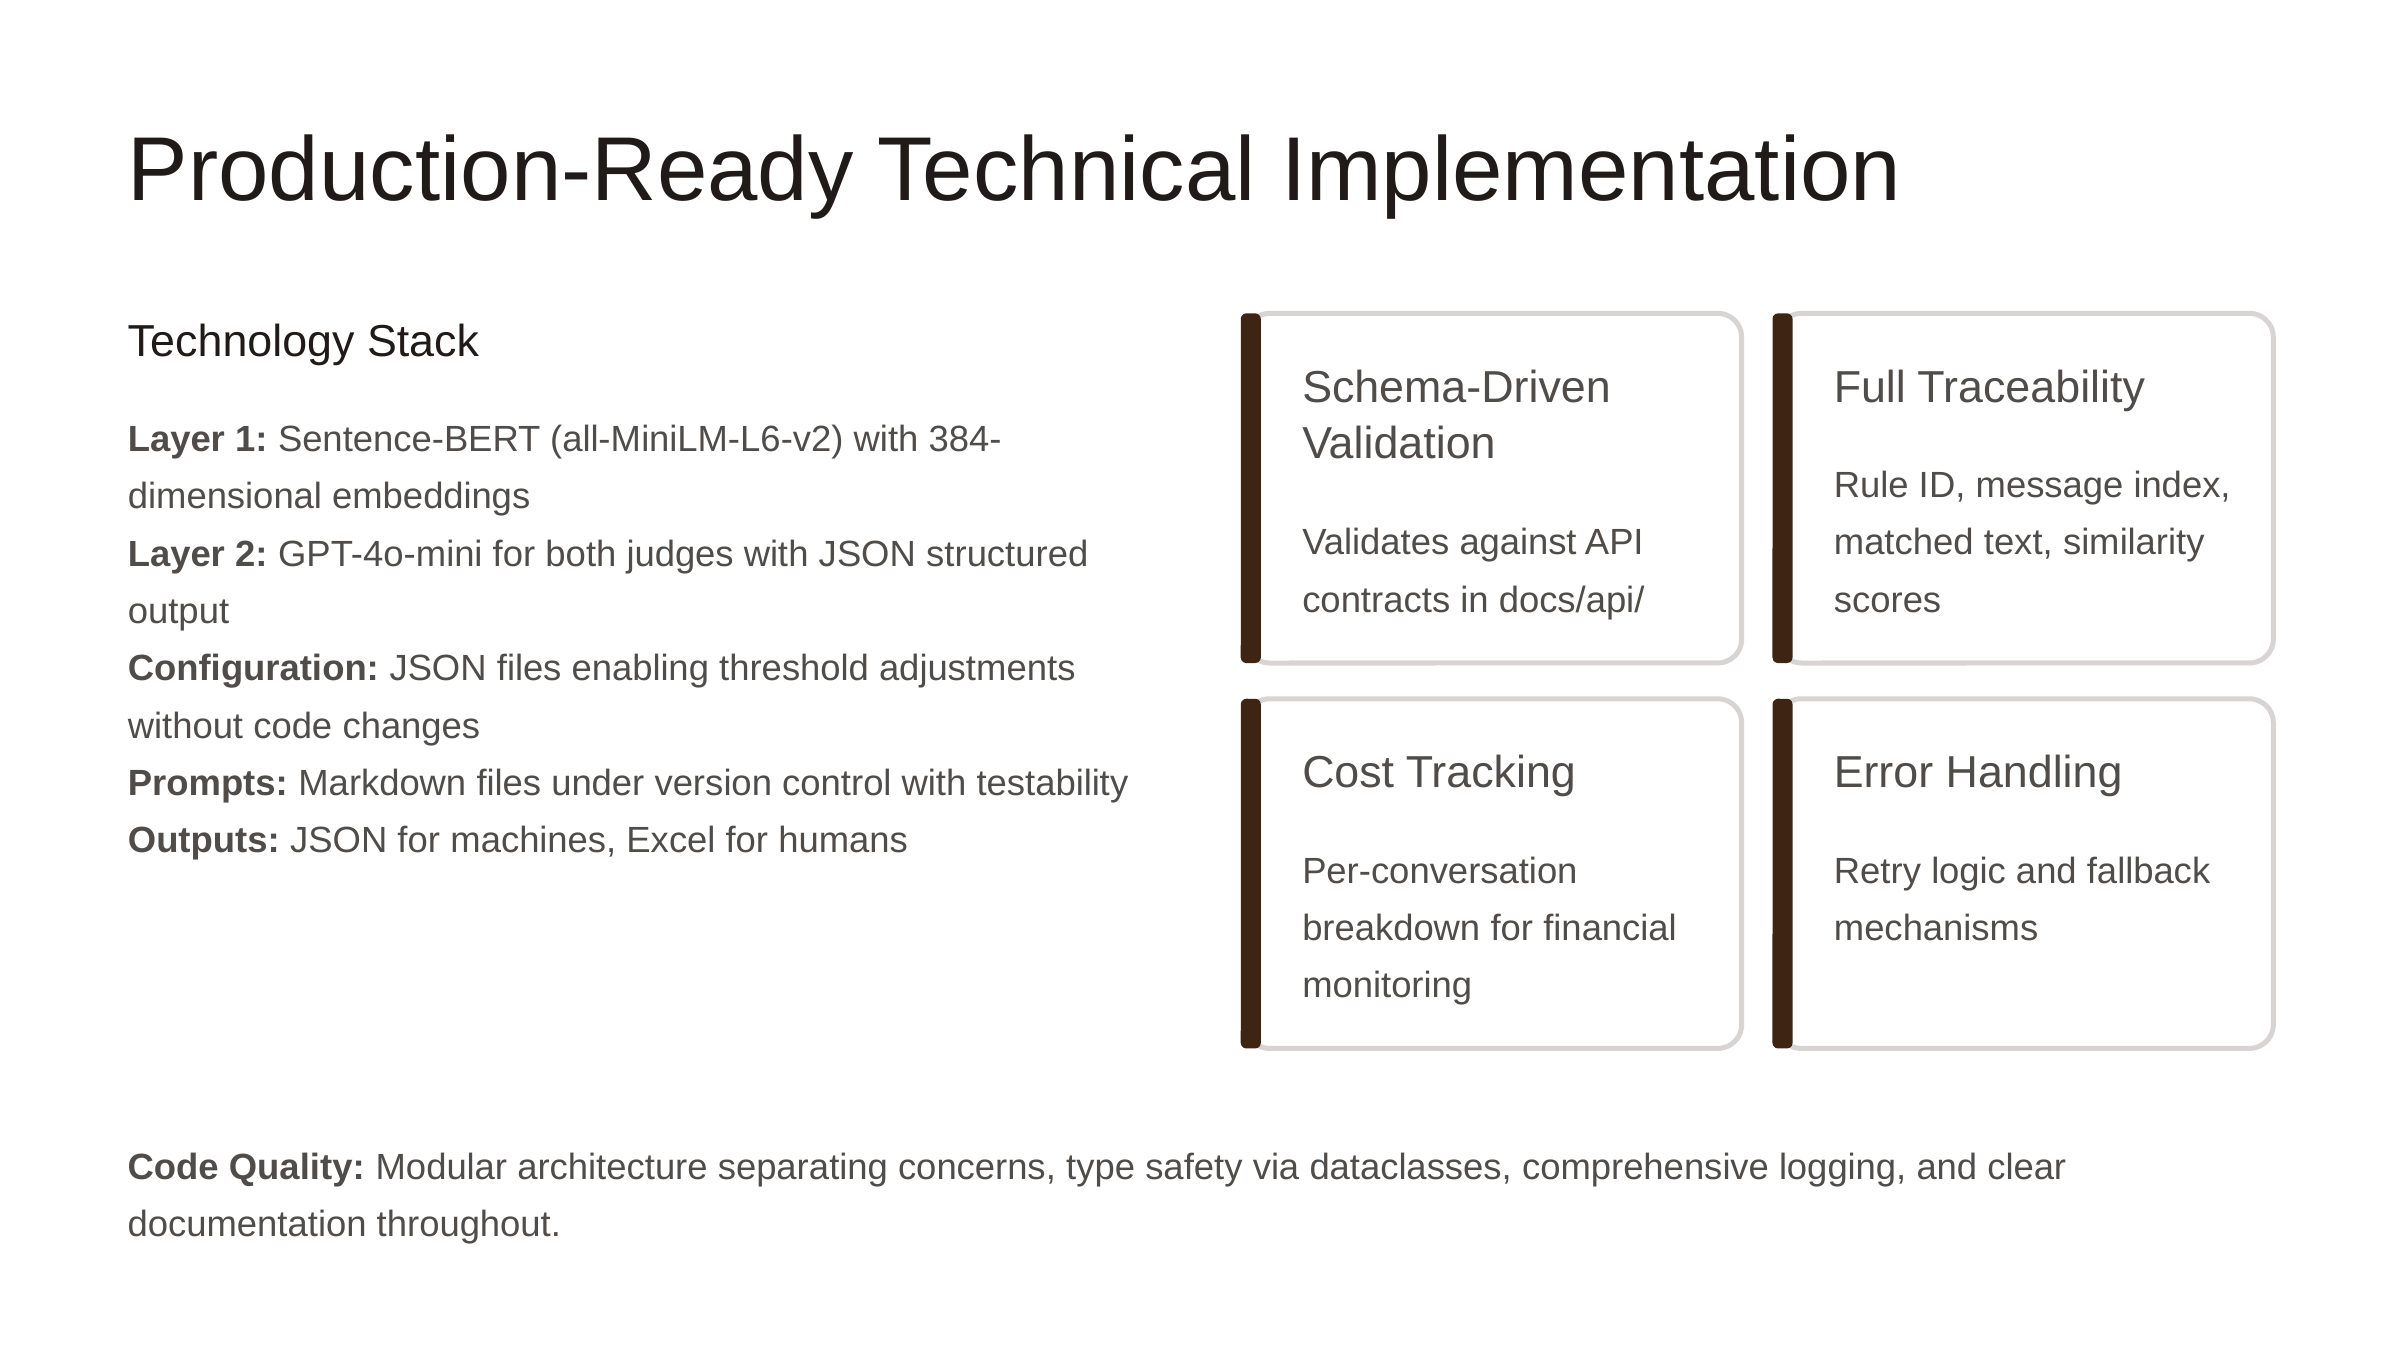

Production-Ready Technical Implementation
Technology Stack

Schema-Driven Validation
Full Traceability
Layer 1: Sentence-BERT (all-MiniLM-L6-v2) with 384-dimensional embeddings
Layer 2: GPT-4o-mini for both judges with JSON structured output
Configuration: JSON files enabling threshold adjustments without code changes
Prompts: Markdown files under version control with testability
Outputs: JSON for machines, Excel for humans
Rule ID, message index, matched text, similarity scores
Validates against API contracts in docs/api/

Cost Tracking
Error Handling
Per-conversation breakdown for financial monitoring
Retry logic and fallback mechanisms
Code Quality: Modular architecture separating concerns, type safety via dataclasses, comprehensive logging, and clear documentation throughout.